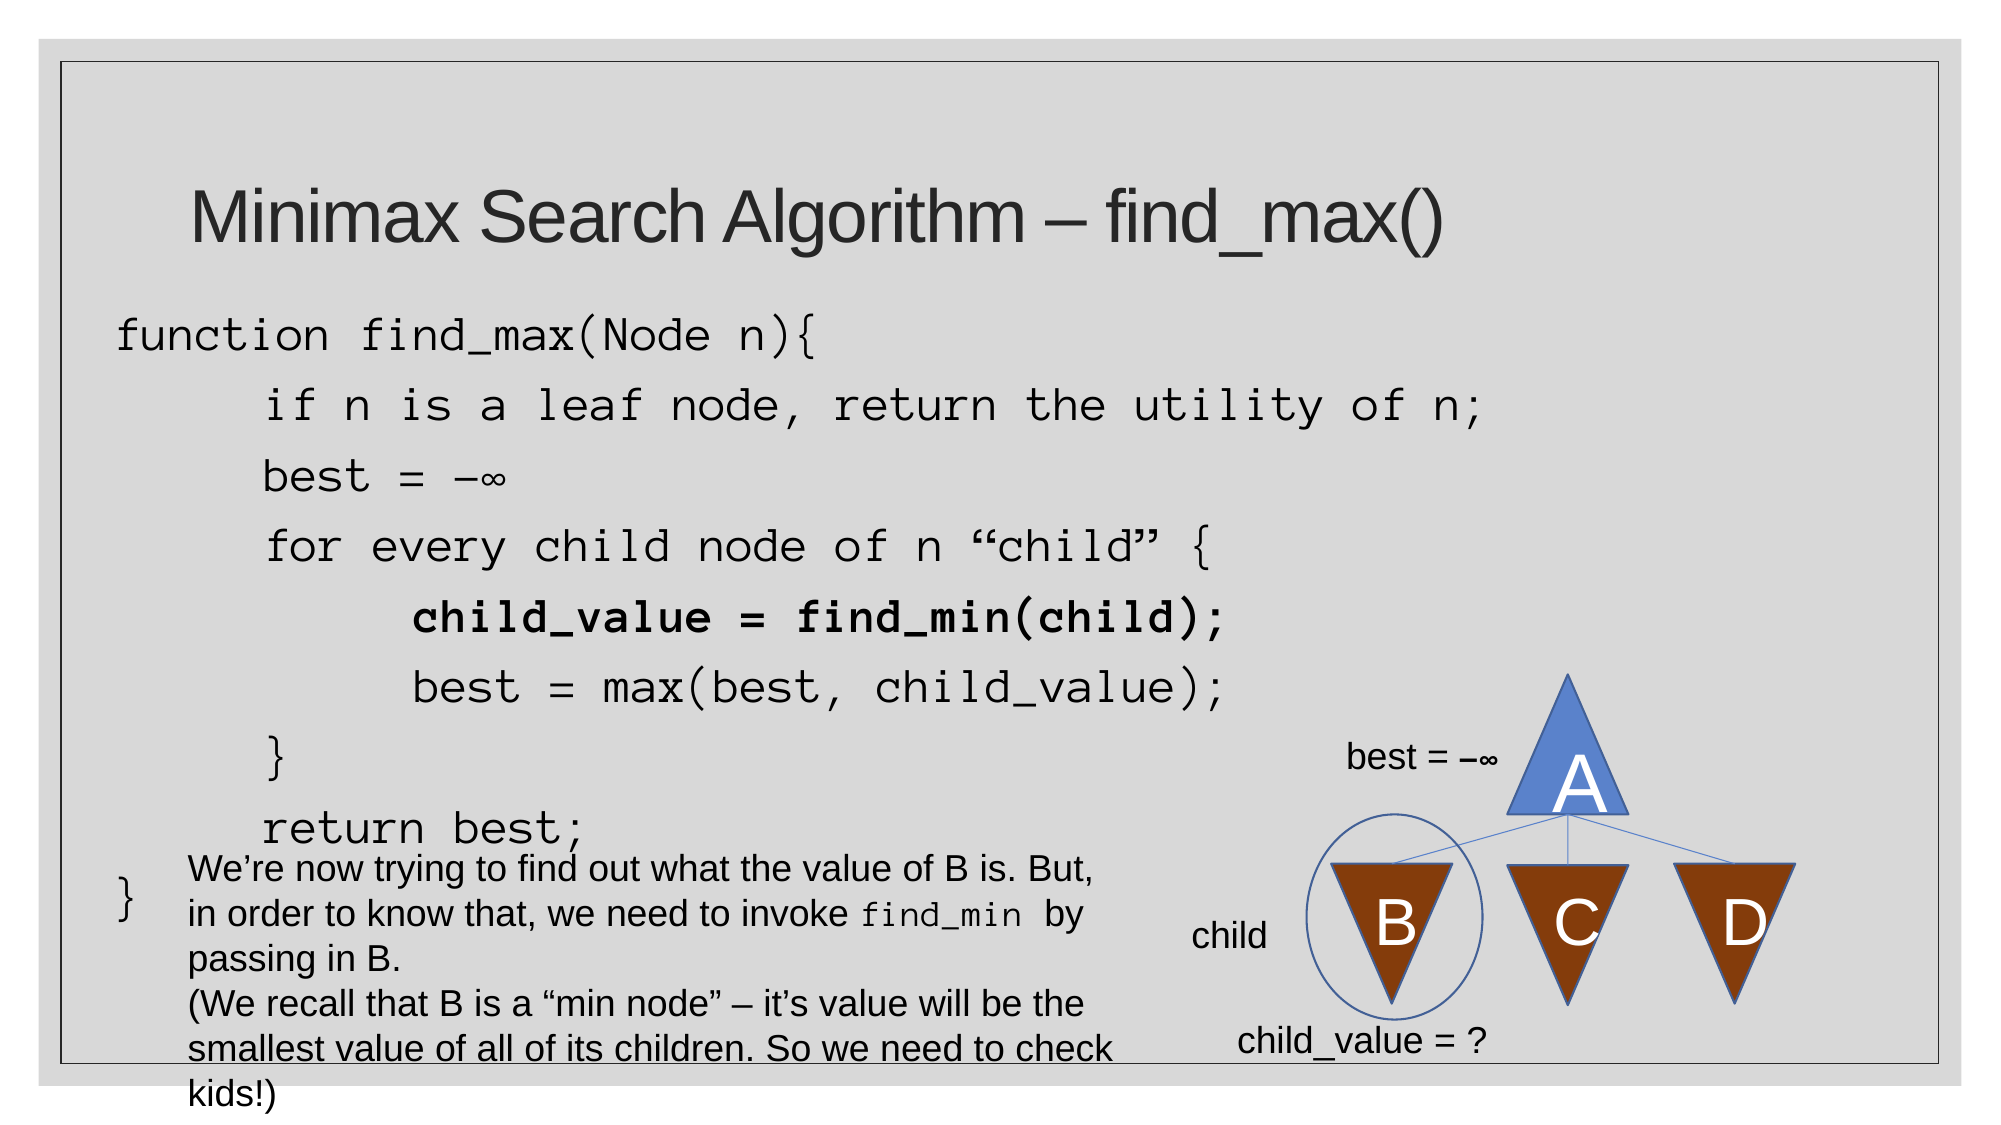

# Minimax Search Algorithm – find_max()
function find_max(Node n){
	if n is a leaf node, return the utility of n;
	best = -∞
	for every child node of n “child” {
		child_value = find_min(child);
		best = max(best, child_value);
	}
	return best;
}

A

B

D

C
best = -∞

We’re now trying to find out what the value of B is. But, in order to know that, we need to invoke find_min by passing in B.
(We recall that B is a “min node” – it’s value will be the smallest value of all of its children. So we need to check kids!)
child
child_value = ?